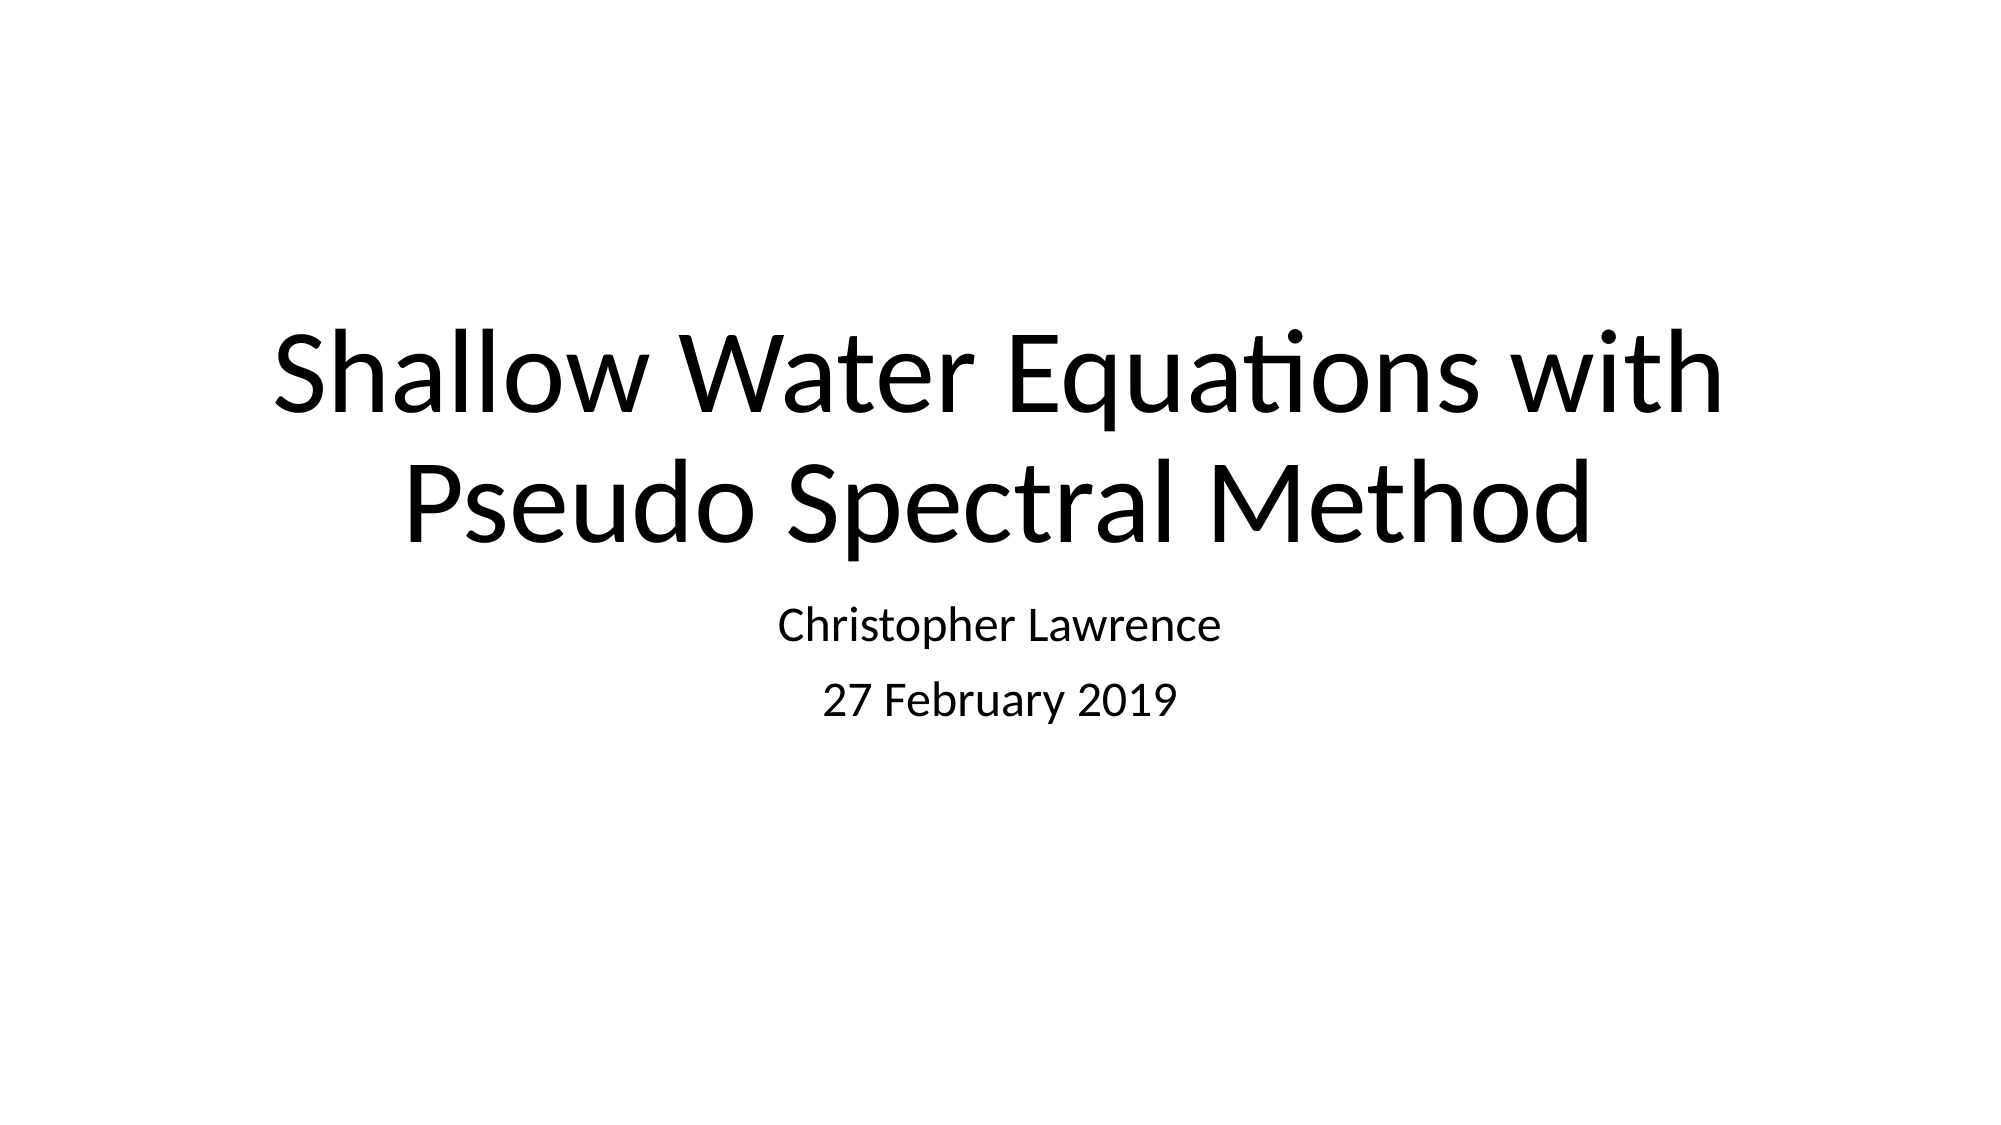

# Shallow Water Equations with Pseudo Spectral Method
Christopher Lawrence
27 February 2019